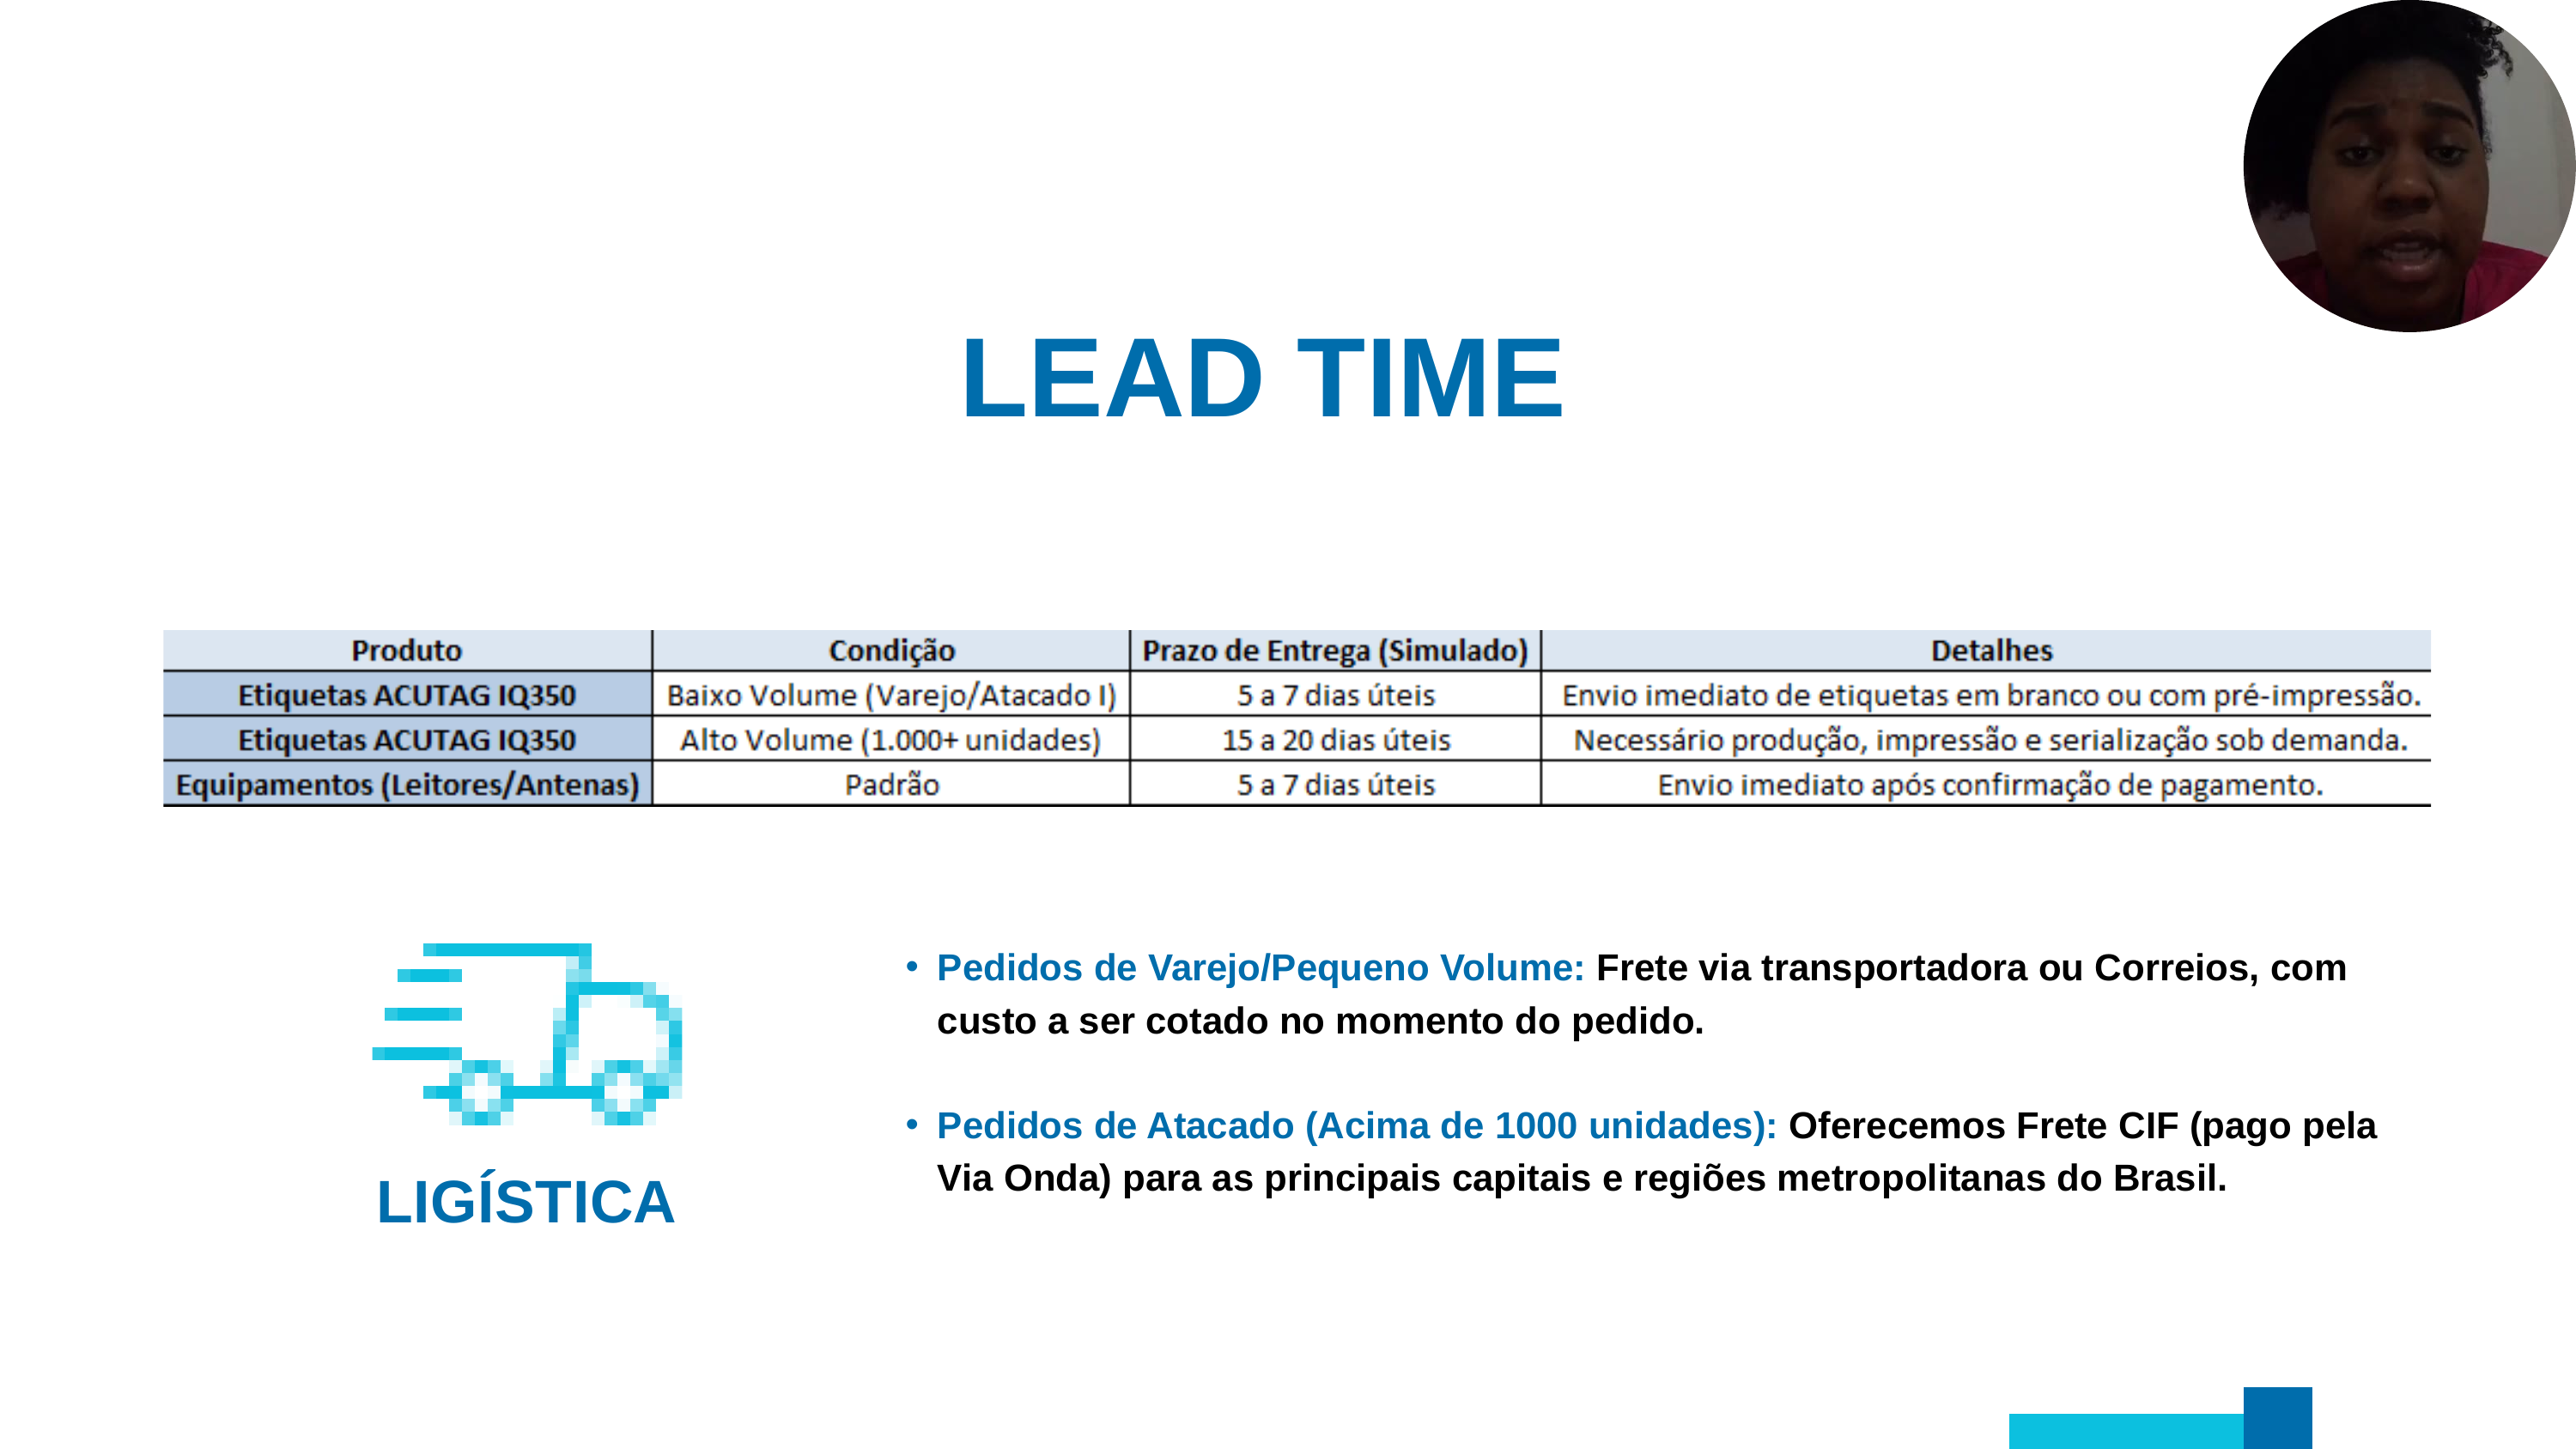

LEAD TIME

Pedidos de Varejo/Pequeno Volume: Frete via transportadora ou Correios, com custo a ser cotado no momento do pedido.

Pedidos de Atacado (Acima de 1000 unidades): Oferecemos Frete CIF (pago pela Via Onda) para as principais capitais e regiões metropolitanas do Brasil.

LIGÍSTICA